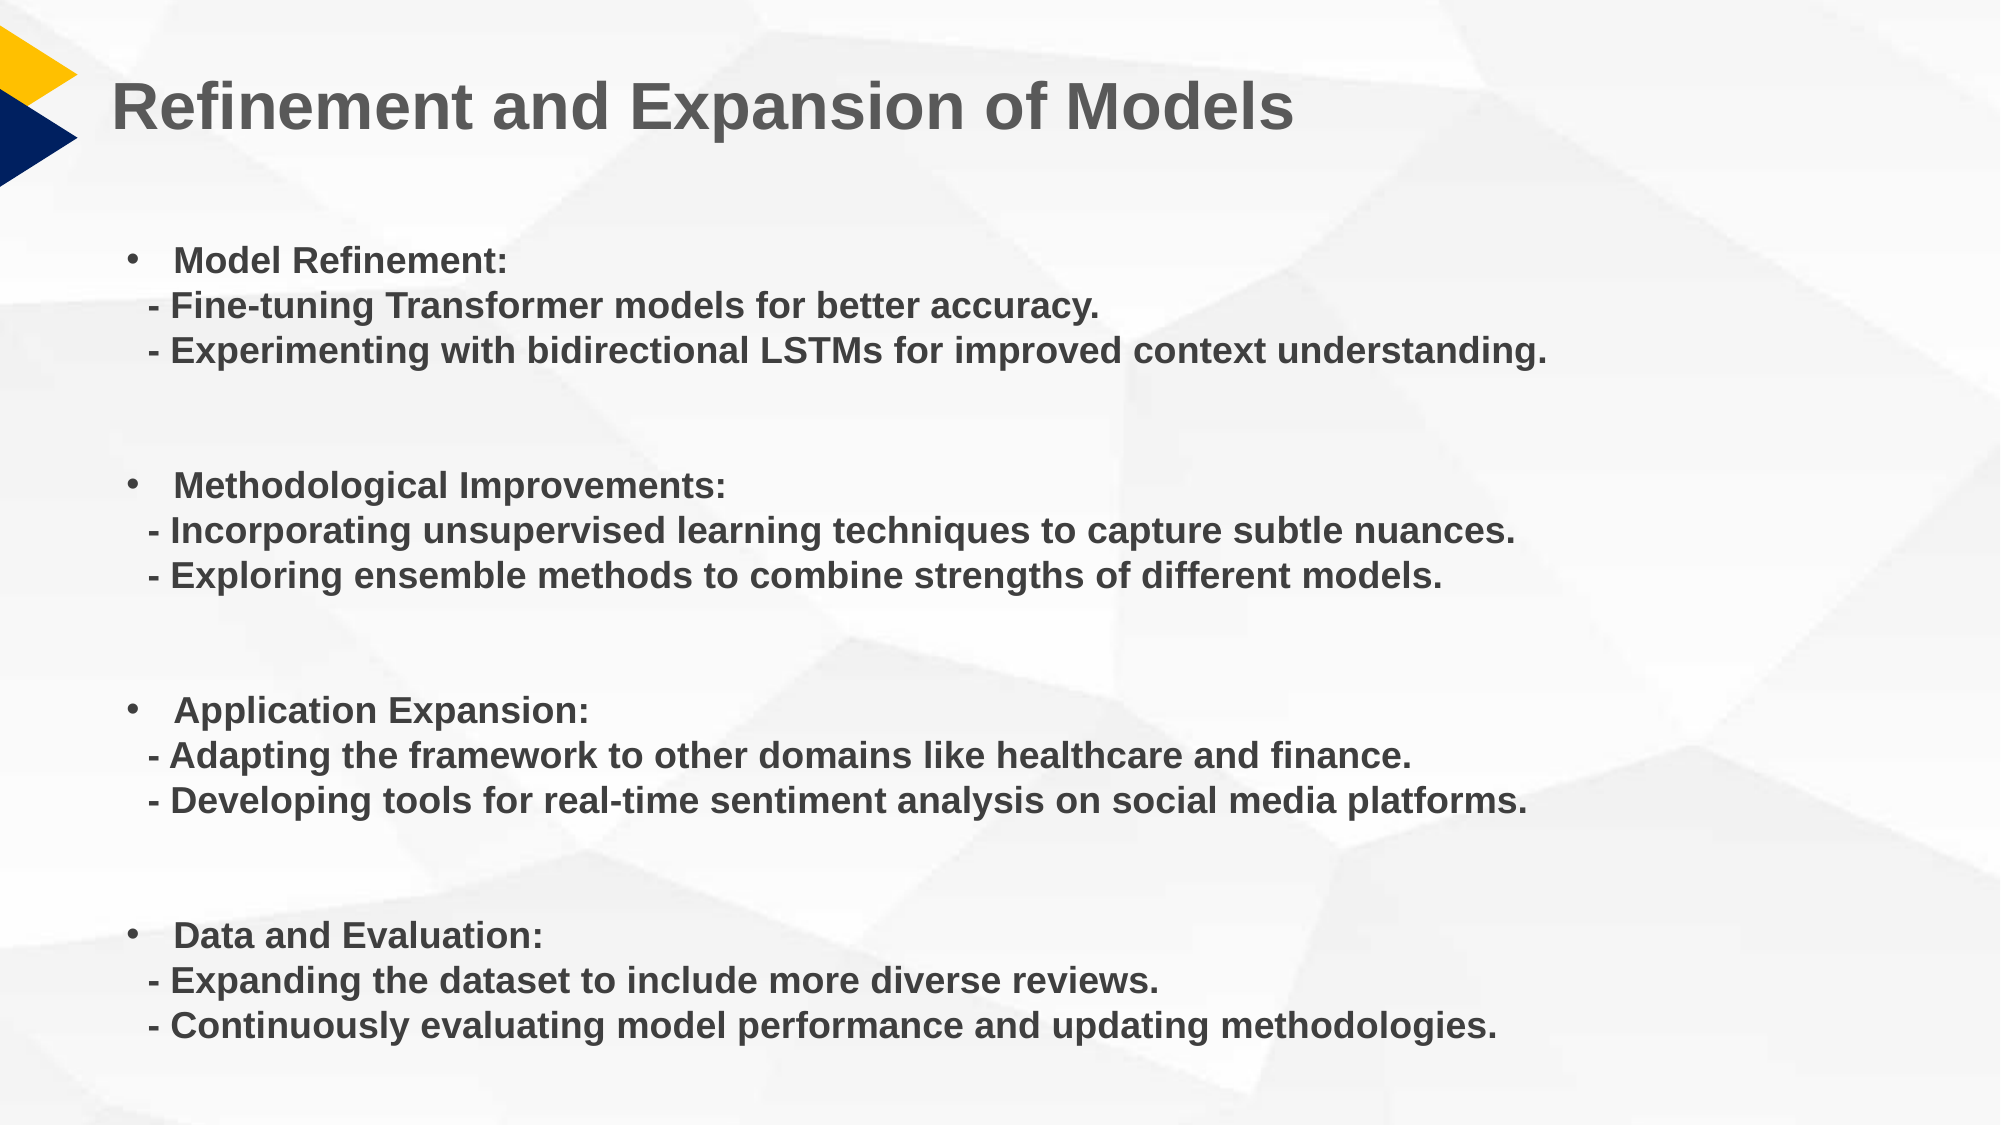

Refinement and Expansion of Models
Model Refinement:
  - Fine-tuning Transformer models for better accuracy.
  - Experimenting with bidirectional LSTMs for improved context understanding.

Methodological Improvements:
  - Incorporating unsupervised learning techniques to capture subtle nuances.
  - Exploring ensemble methods to combine strengths of different models.

Application Expansion:
  - Adapting the framework to other domains like healthcare and finance.
  - Developing tools for real-time sentiment analysis on social media platforms.

Data and Evaluation:
  - Expanding the dataset to include more diverse reviews.
  - Continuously evaluating model performance and updating methodologies.